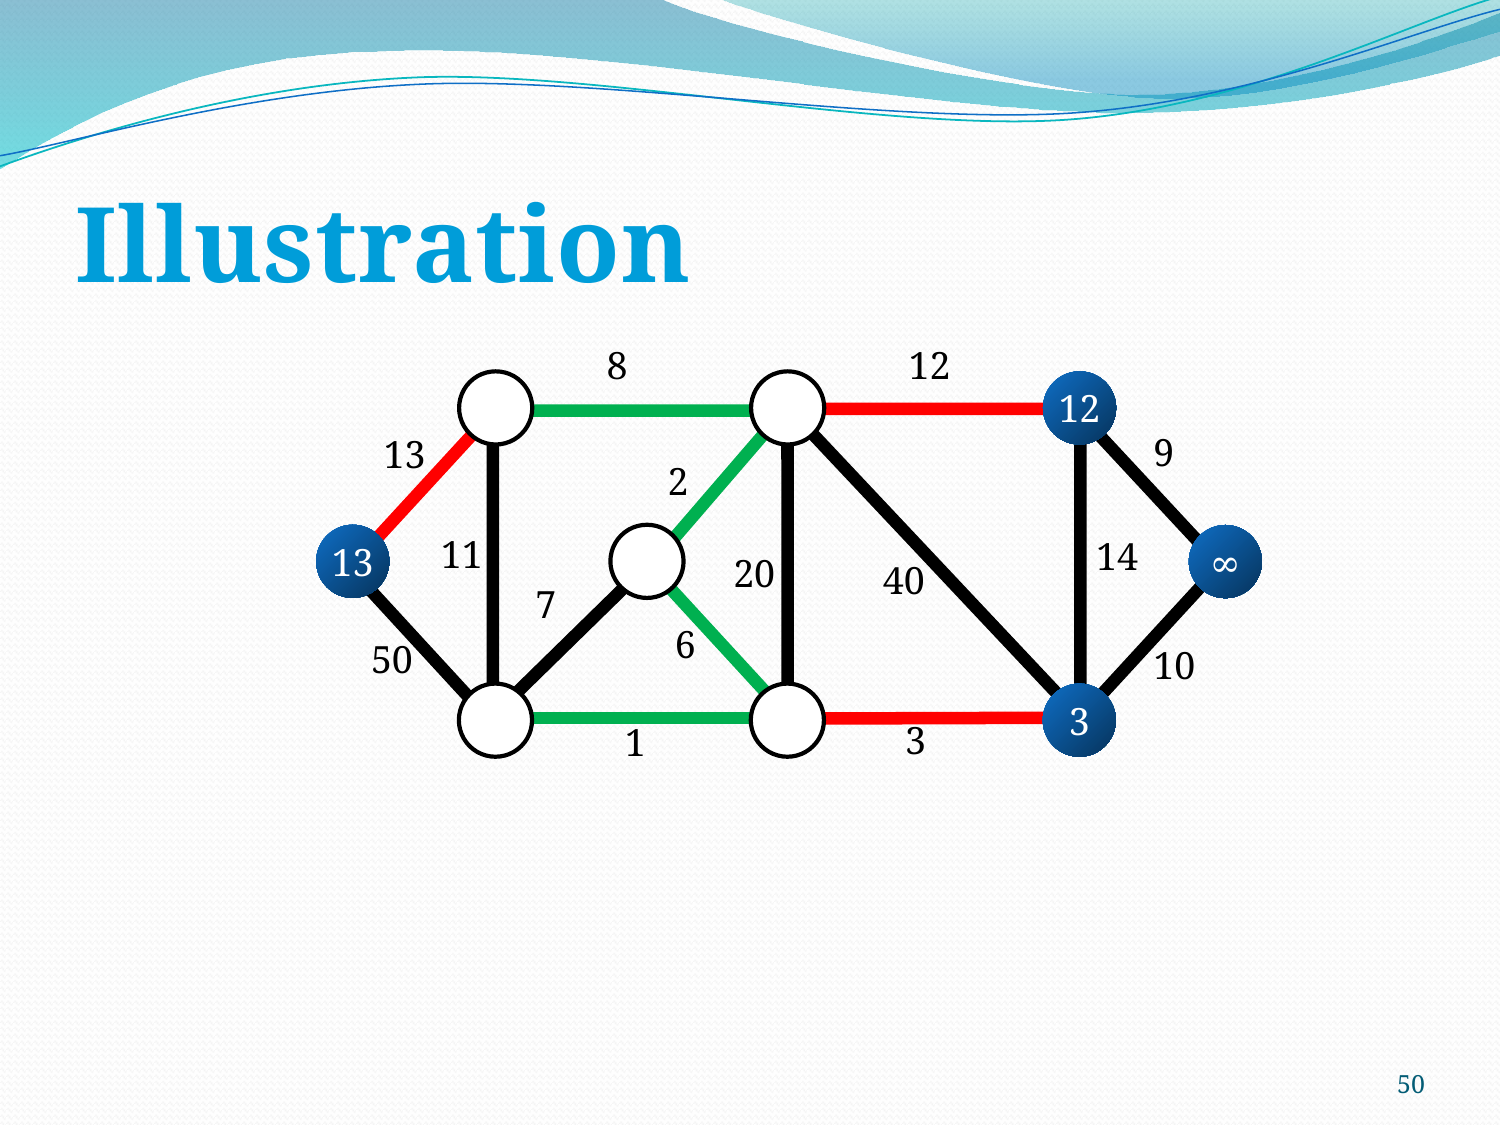

# Illustration
8
12
0
8
12

9
13
2
11
13
2
∞
14
20
40

7
6
50
10
1
6
3
3
1

50